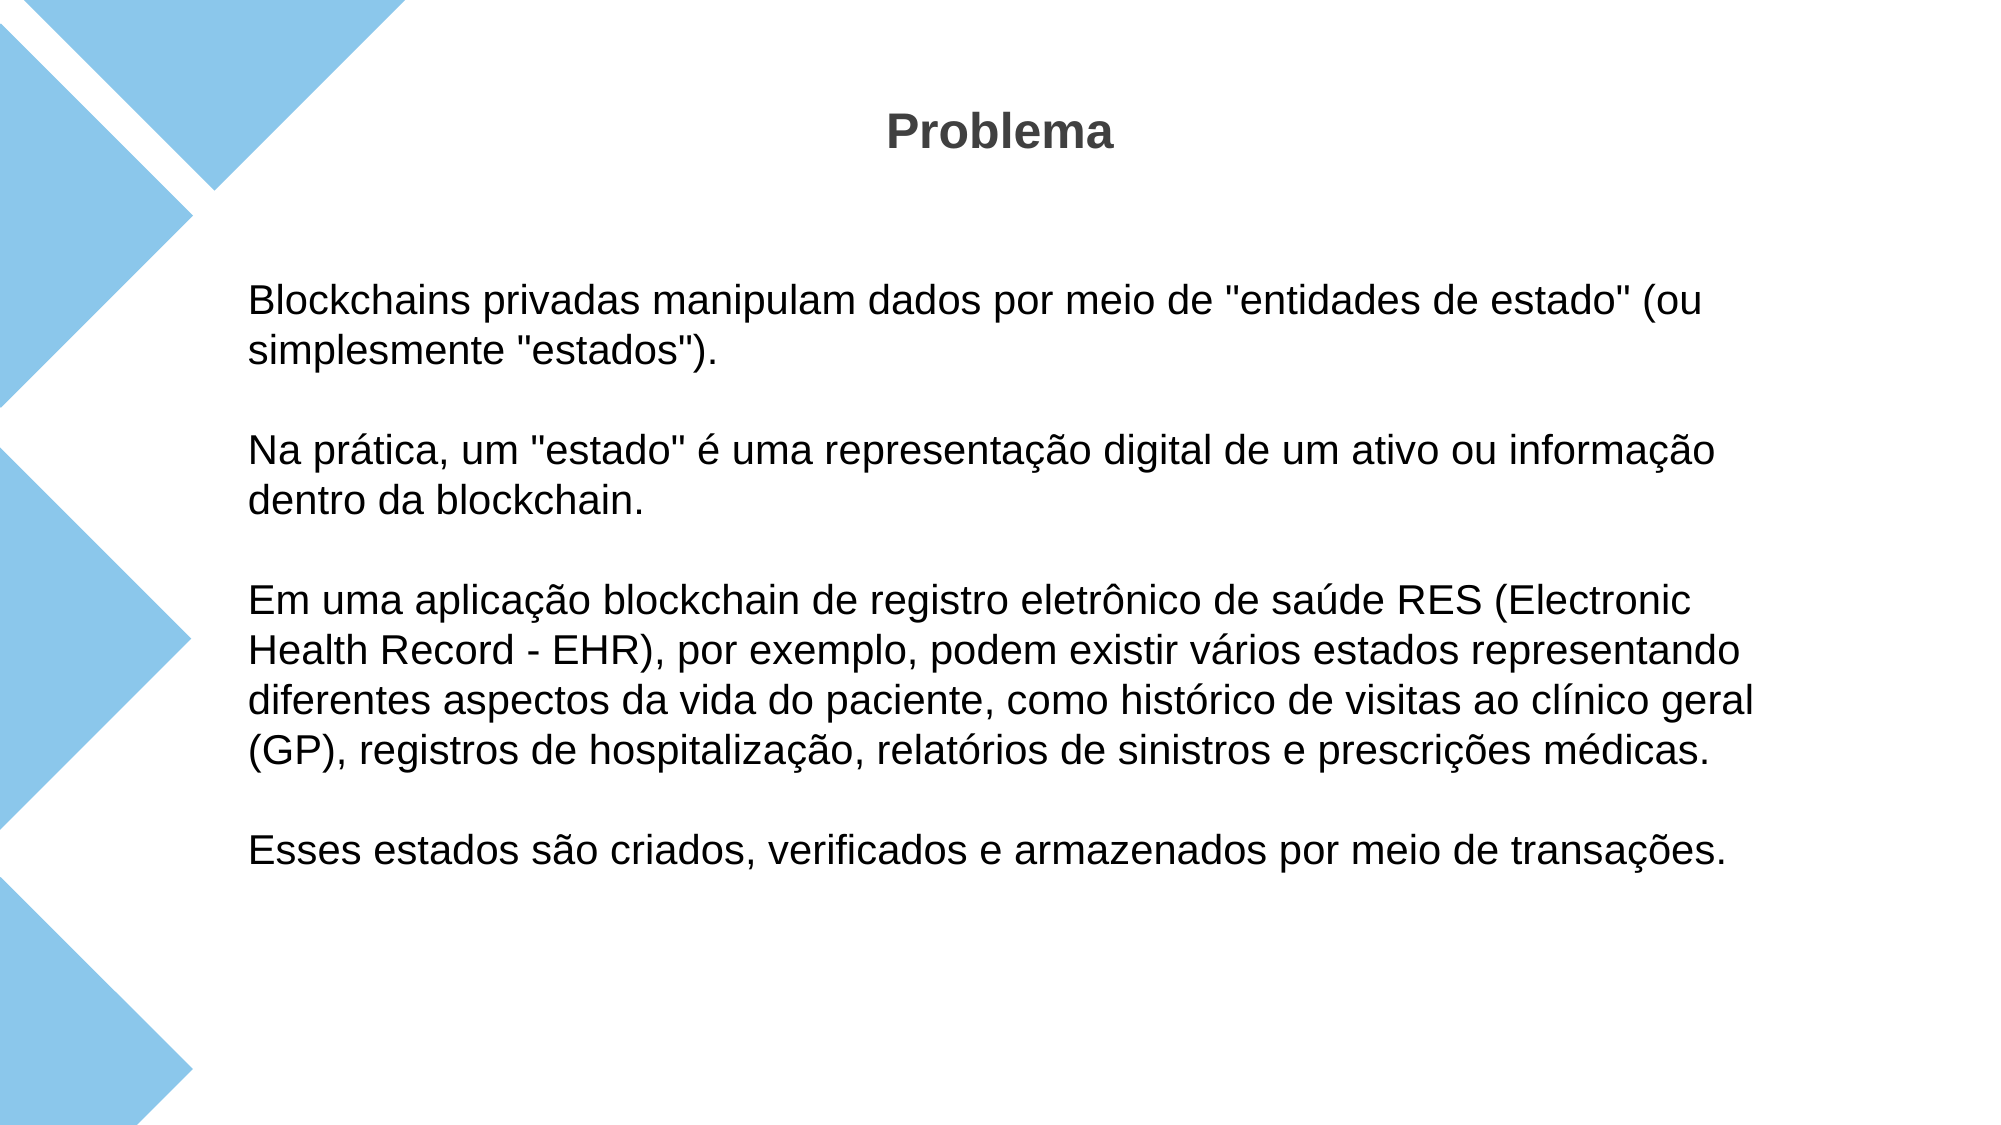

Problema

Blockchains privadas manipulam dados por meio de "entidades de estado" (ou simplesmente "estados").

Na prática, um "estado" é uma representação digital de um ativo ou informação dentro da blockchain.

Em uma aplicação blockchain de registro eletrônico de saúde RES (Electronic Health Record - EHR), por exemplo, podem existir vários estados representando diferentes aspectos da vida do paciente, como histórico de visitas ao clínico geral (GP), registros de hospitalização, relatórios de sinistros e prescrições médicas.

Esses estados são criados, verificados e armazenados por meio de transações.